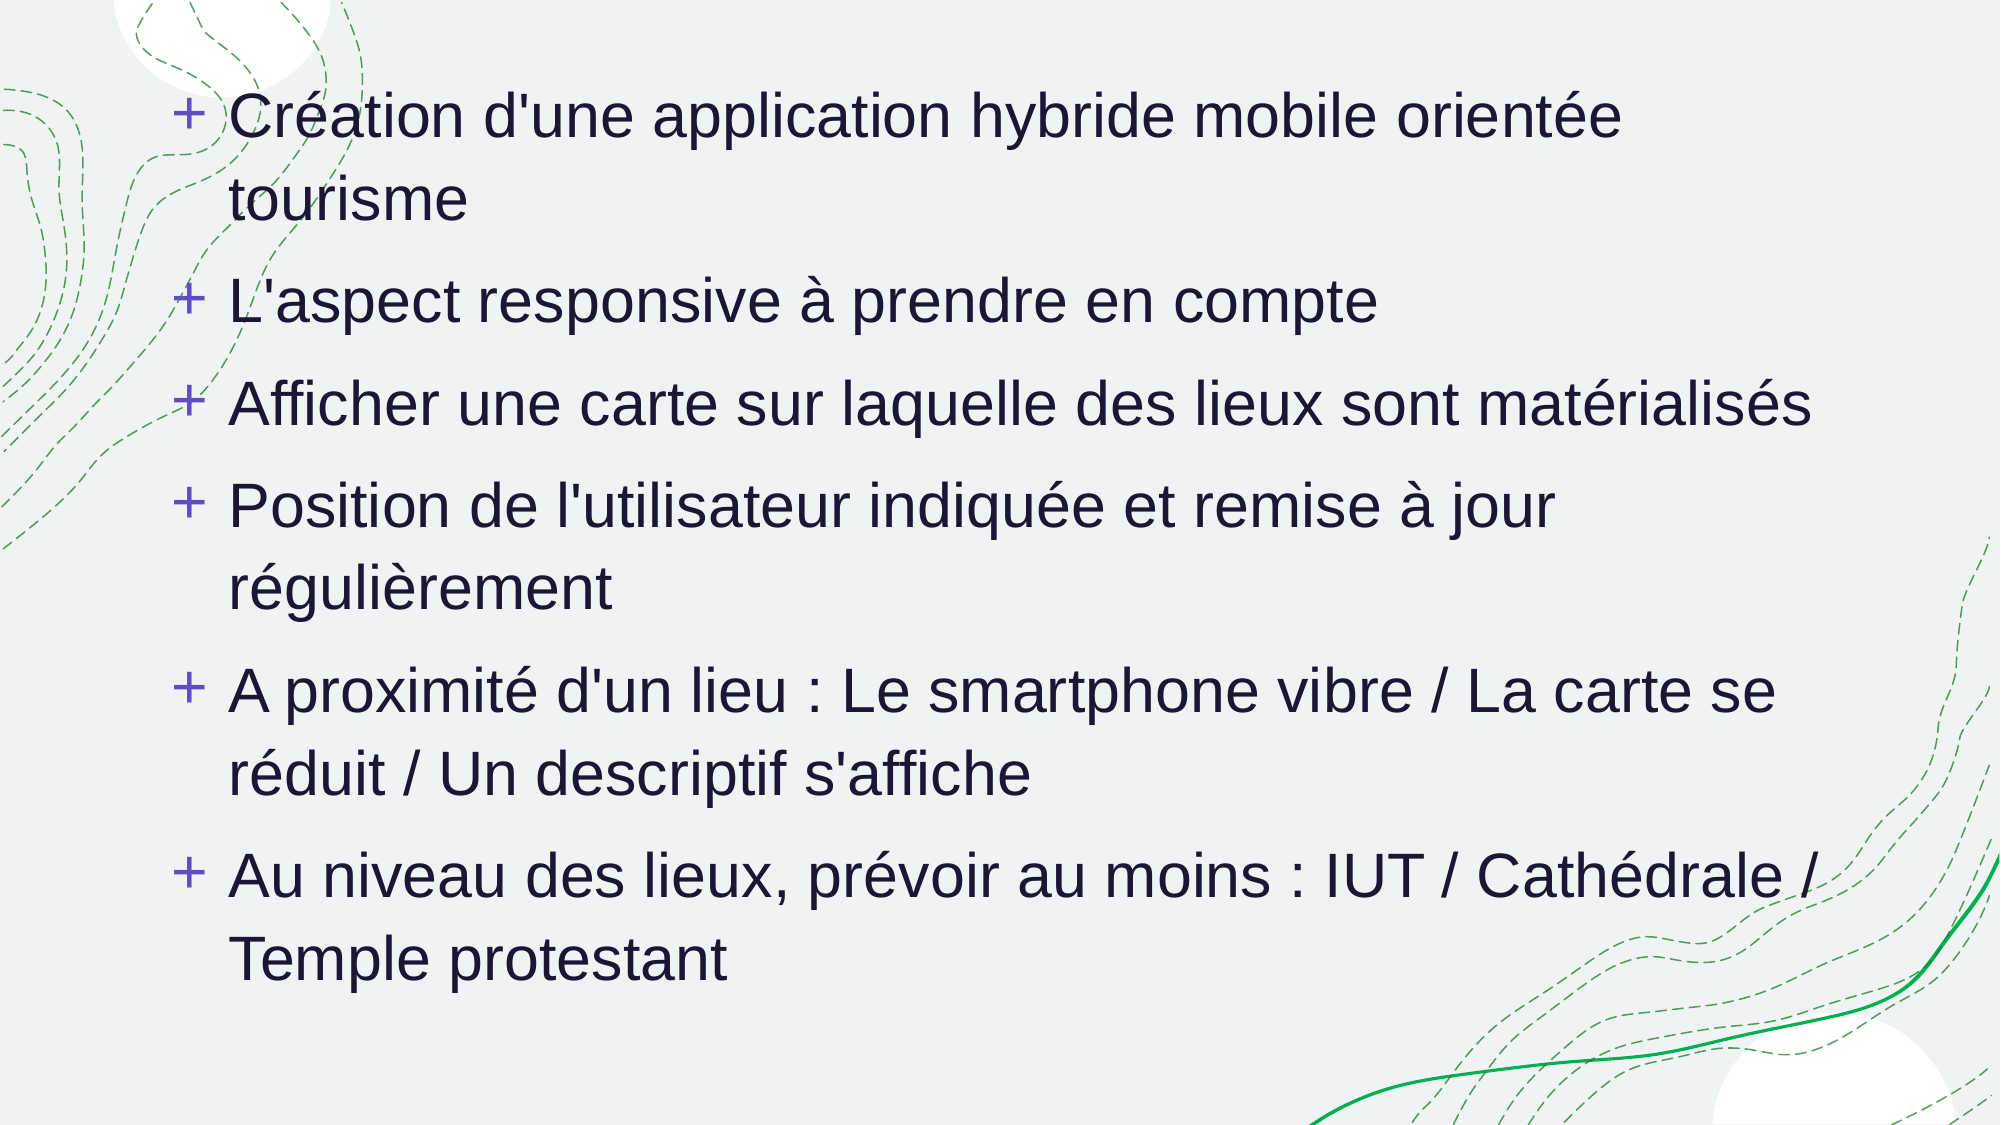

Création d'une application hybride mobile orientée tourisme
L'aspect responsive à prendre en compte
Afficher une carte sur laquelle des lieux sont matérialisés
Position de l'utilisateur indiquée et remise à jour régulièrement
A proximité d'un lieu : Le smartphone vibre / La carte se réduit / Un descriptif s'affiche
Au niveau des lieux, prévoir au moins : IUT / Cathédrale / Temple protestant